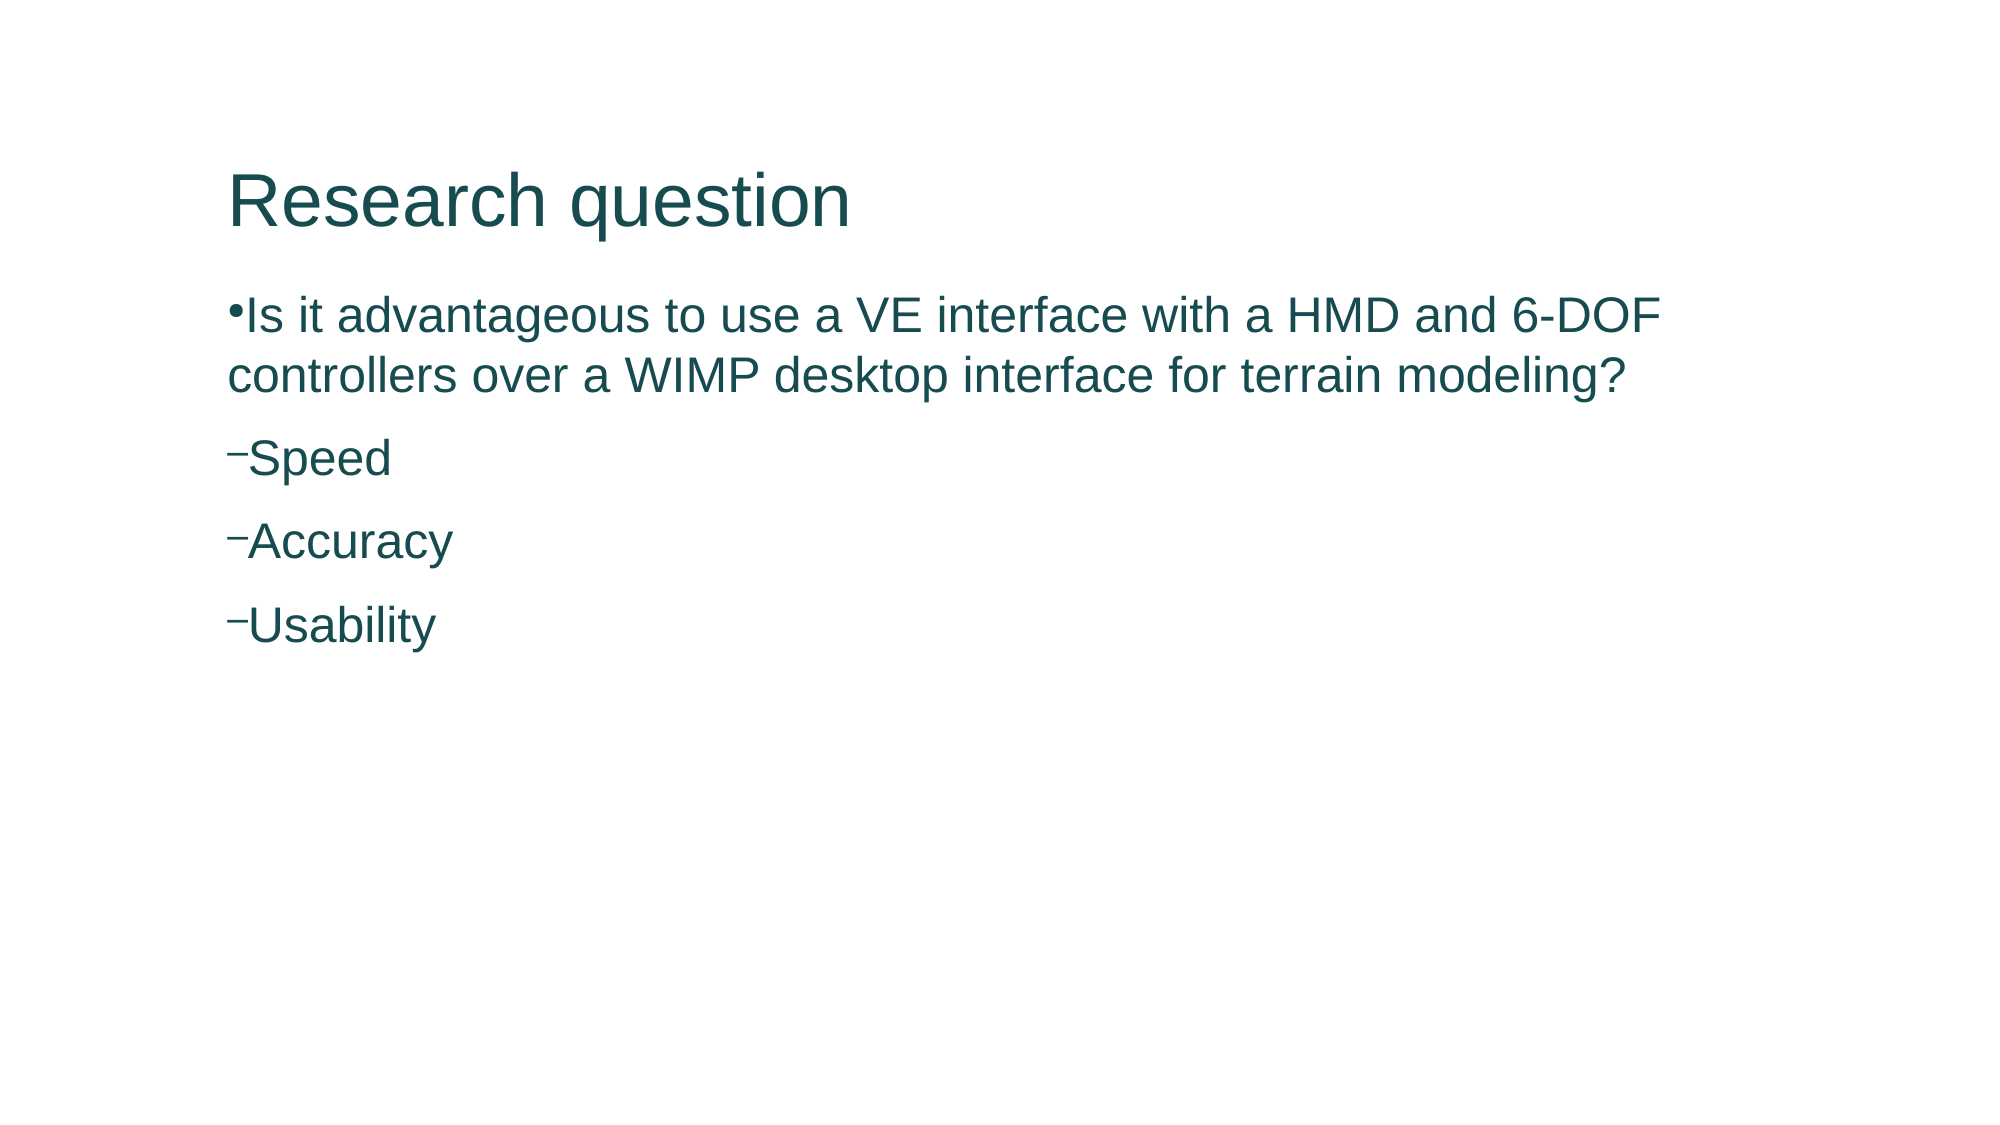

Research question
Is it advantageous to use a VE interface with a HMD and 6-DOF controllers over a WIMP desktop interface for terrain modeling?
Speed
Accuracy
Usability